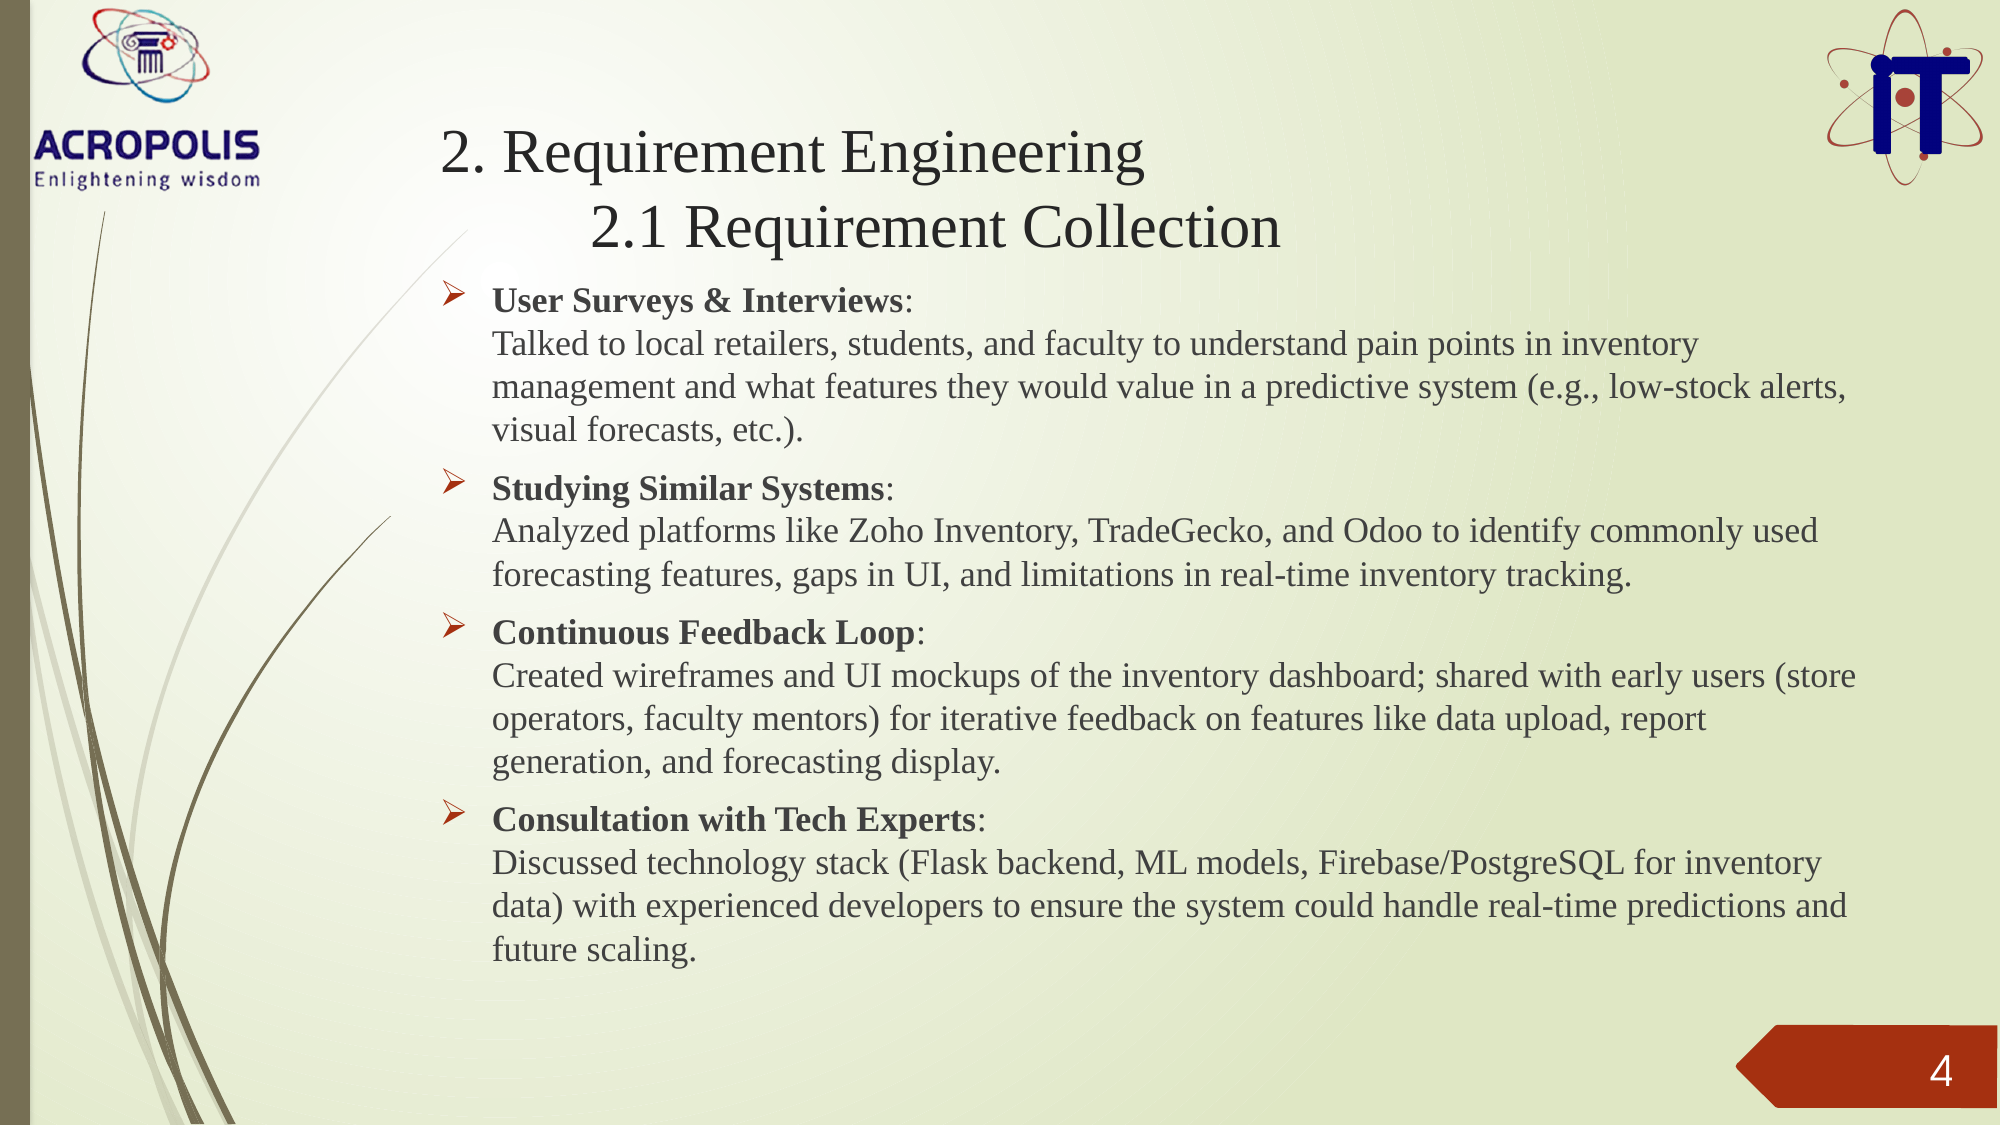

# 2. Requirement Engineering 2.1 Requirement Collection
User Surveys & Interviews:
Talked to local retailers, students, and faculty to understand pain points in inventory management and what features they would value in a predictive system (e.g., low-stock alerts, visual forecasts, etc.).
Studying Similar Systems:
Analyzed platforms like Zoho Inventory, TradeGecko, and Odoo to identify commonly used forecasting features, gaps in UI, and limitations in real-time inventory tracking.
Continuous Feedback Loop:
Created wireframes and UI mockups of the inventory dashboard; shared with early users (store operators, faculty mentors) for iterative feedback on features like data upload, report generation, and forecasting display.
Consultation with Tech Experts:
Discussed technology stack (Flask backend, ML models, Firebase/PostgreSQL for inventory data) with experienced developers to ensure the system could handle real-time predictions and future scaling.

4